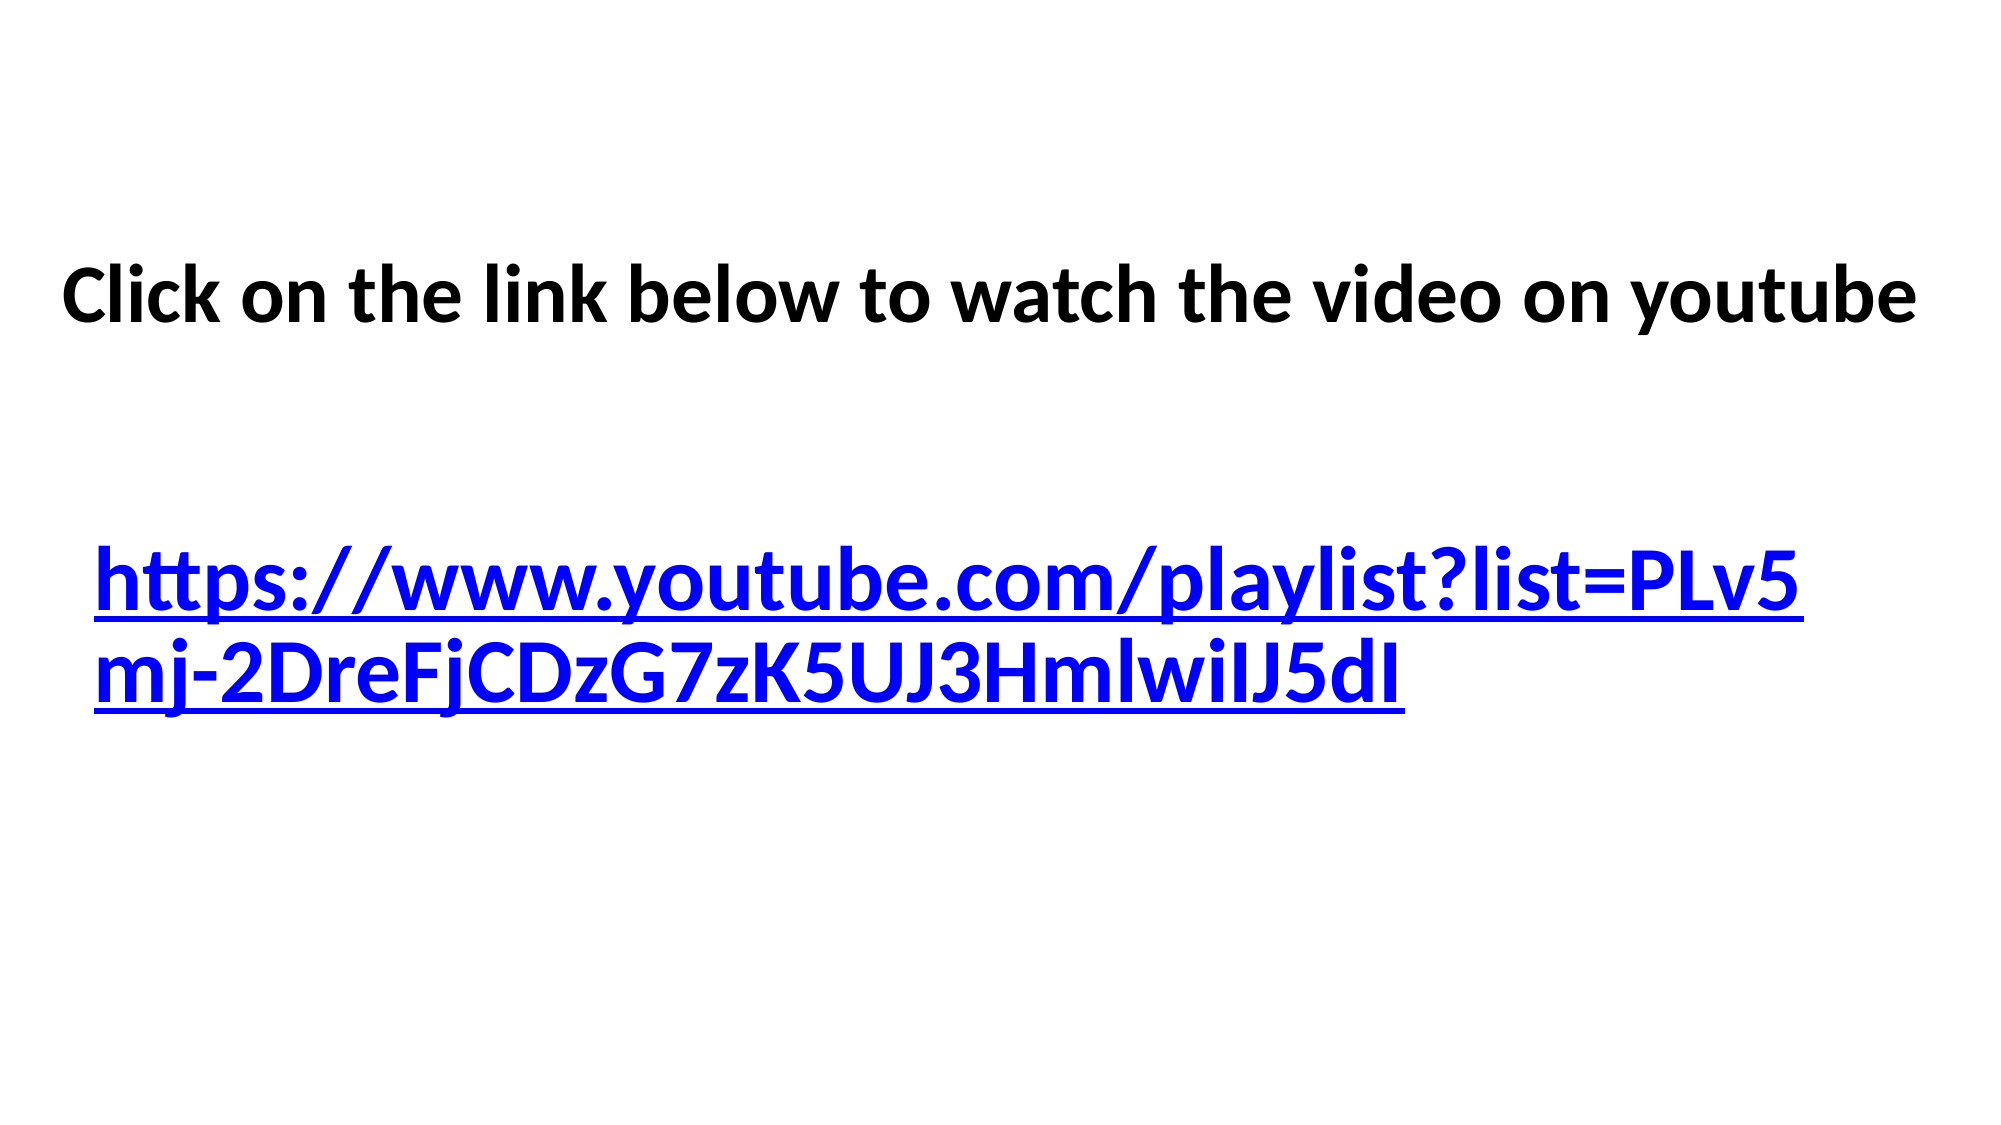

Click on the link below to watch the video on youtube
# https://www.youtube.com/playlist?list=PLv5mj-2DreFjCDzG7zK5UJ3HmlwiIJ5dI